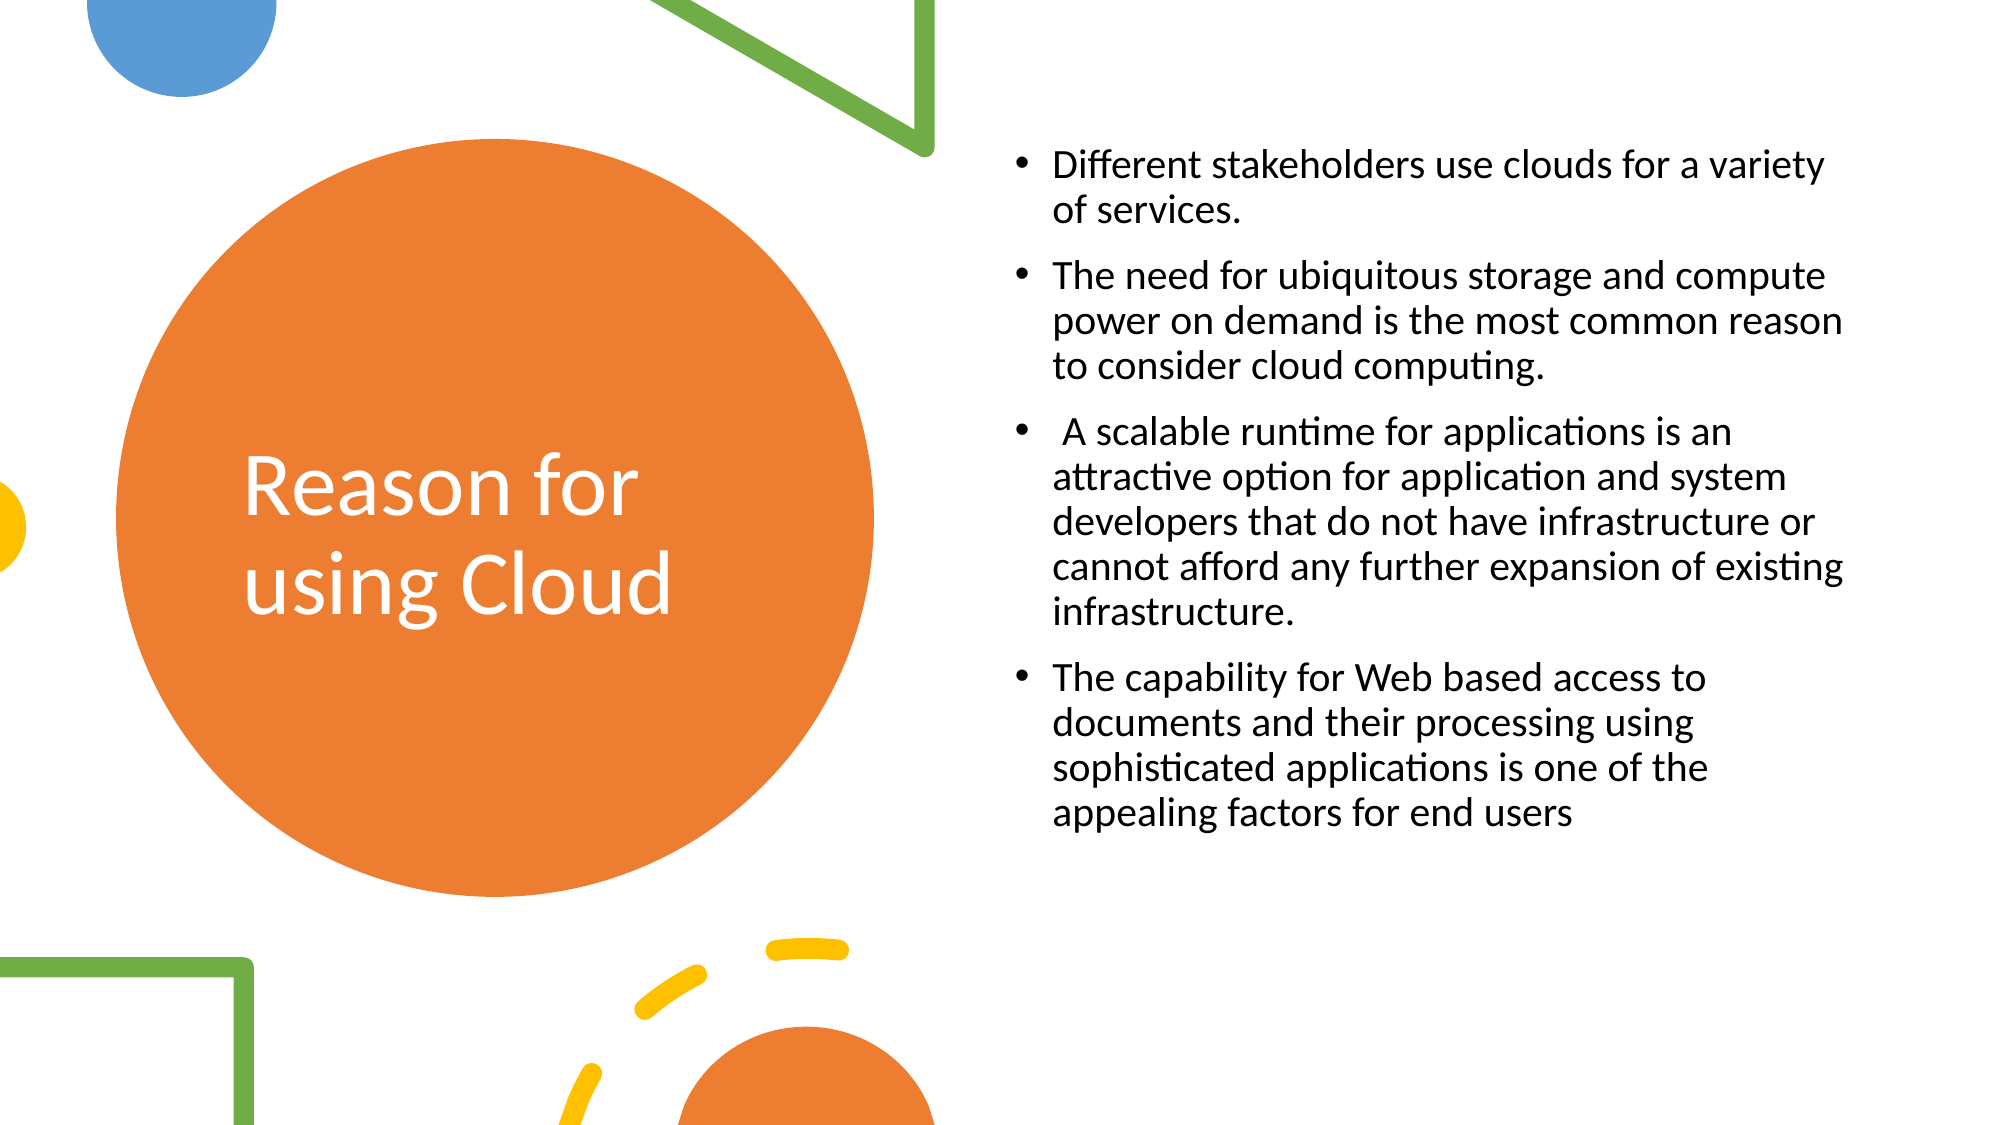

Different stakeholders use clouds for a variety of services.
The need for ubiquitous storage and compute power on demand is the most common reason to consider cloud computing.
 A scalable runtime for applications is an attractive option for application and system developers that do not have infrastructure or cannot afford any further expansion of existing infrastructure.
The capability for Web based access to documents and their processing using sophisticated applications is one of the appealing factors for end users

# Reason for using Cloud

8